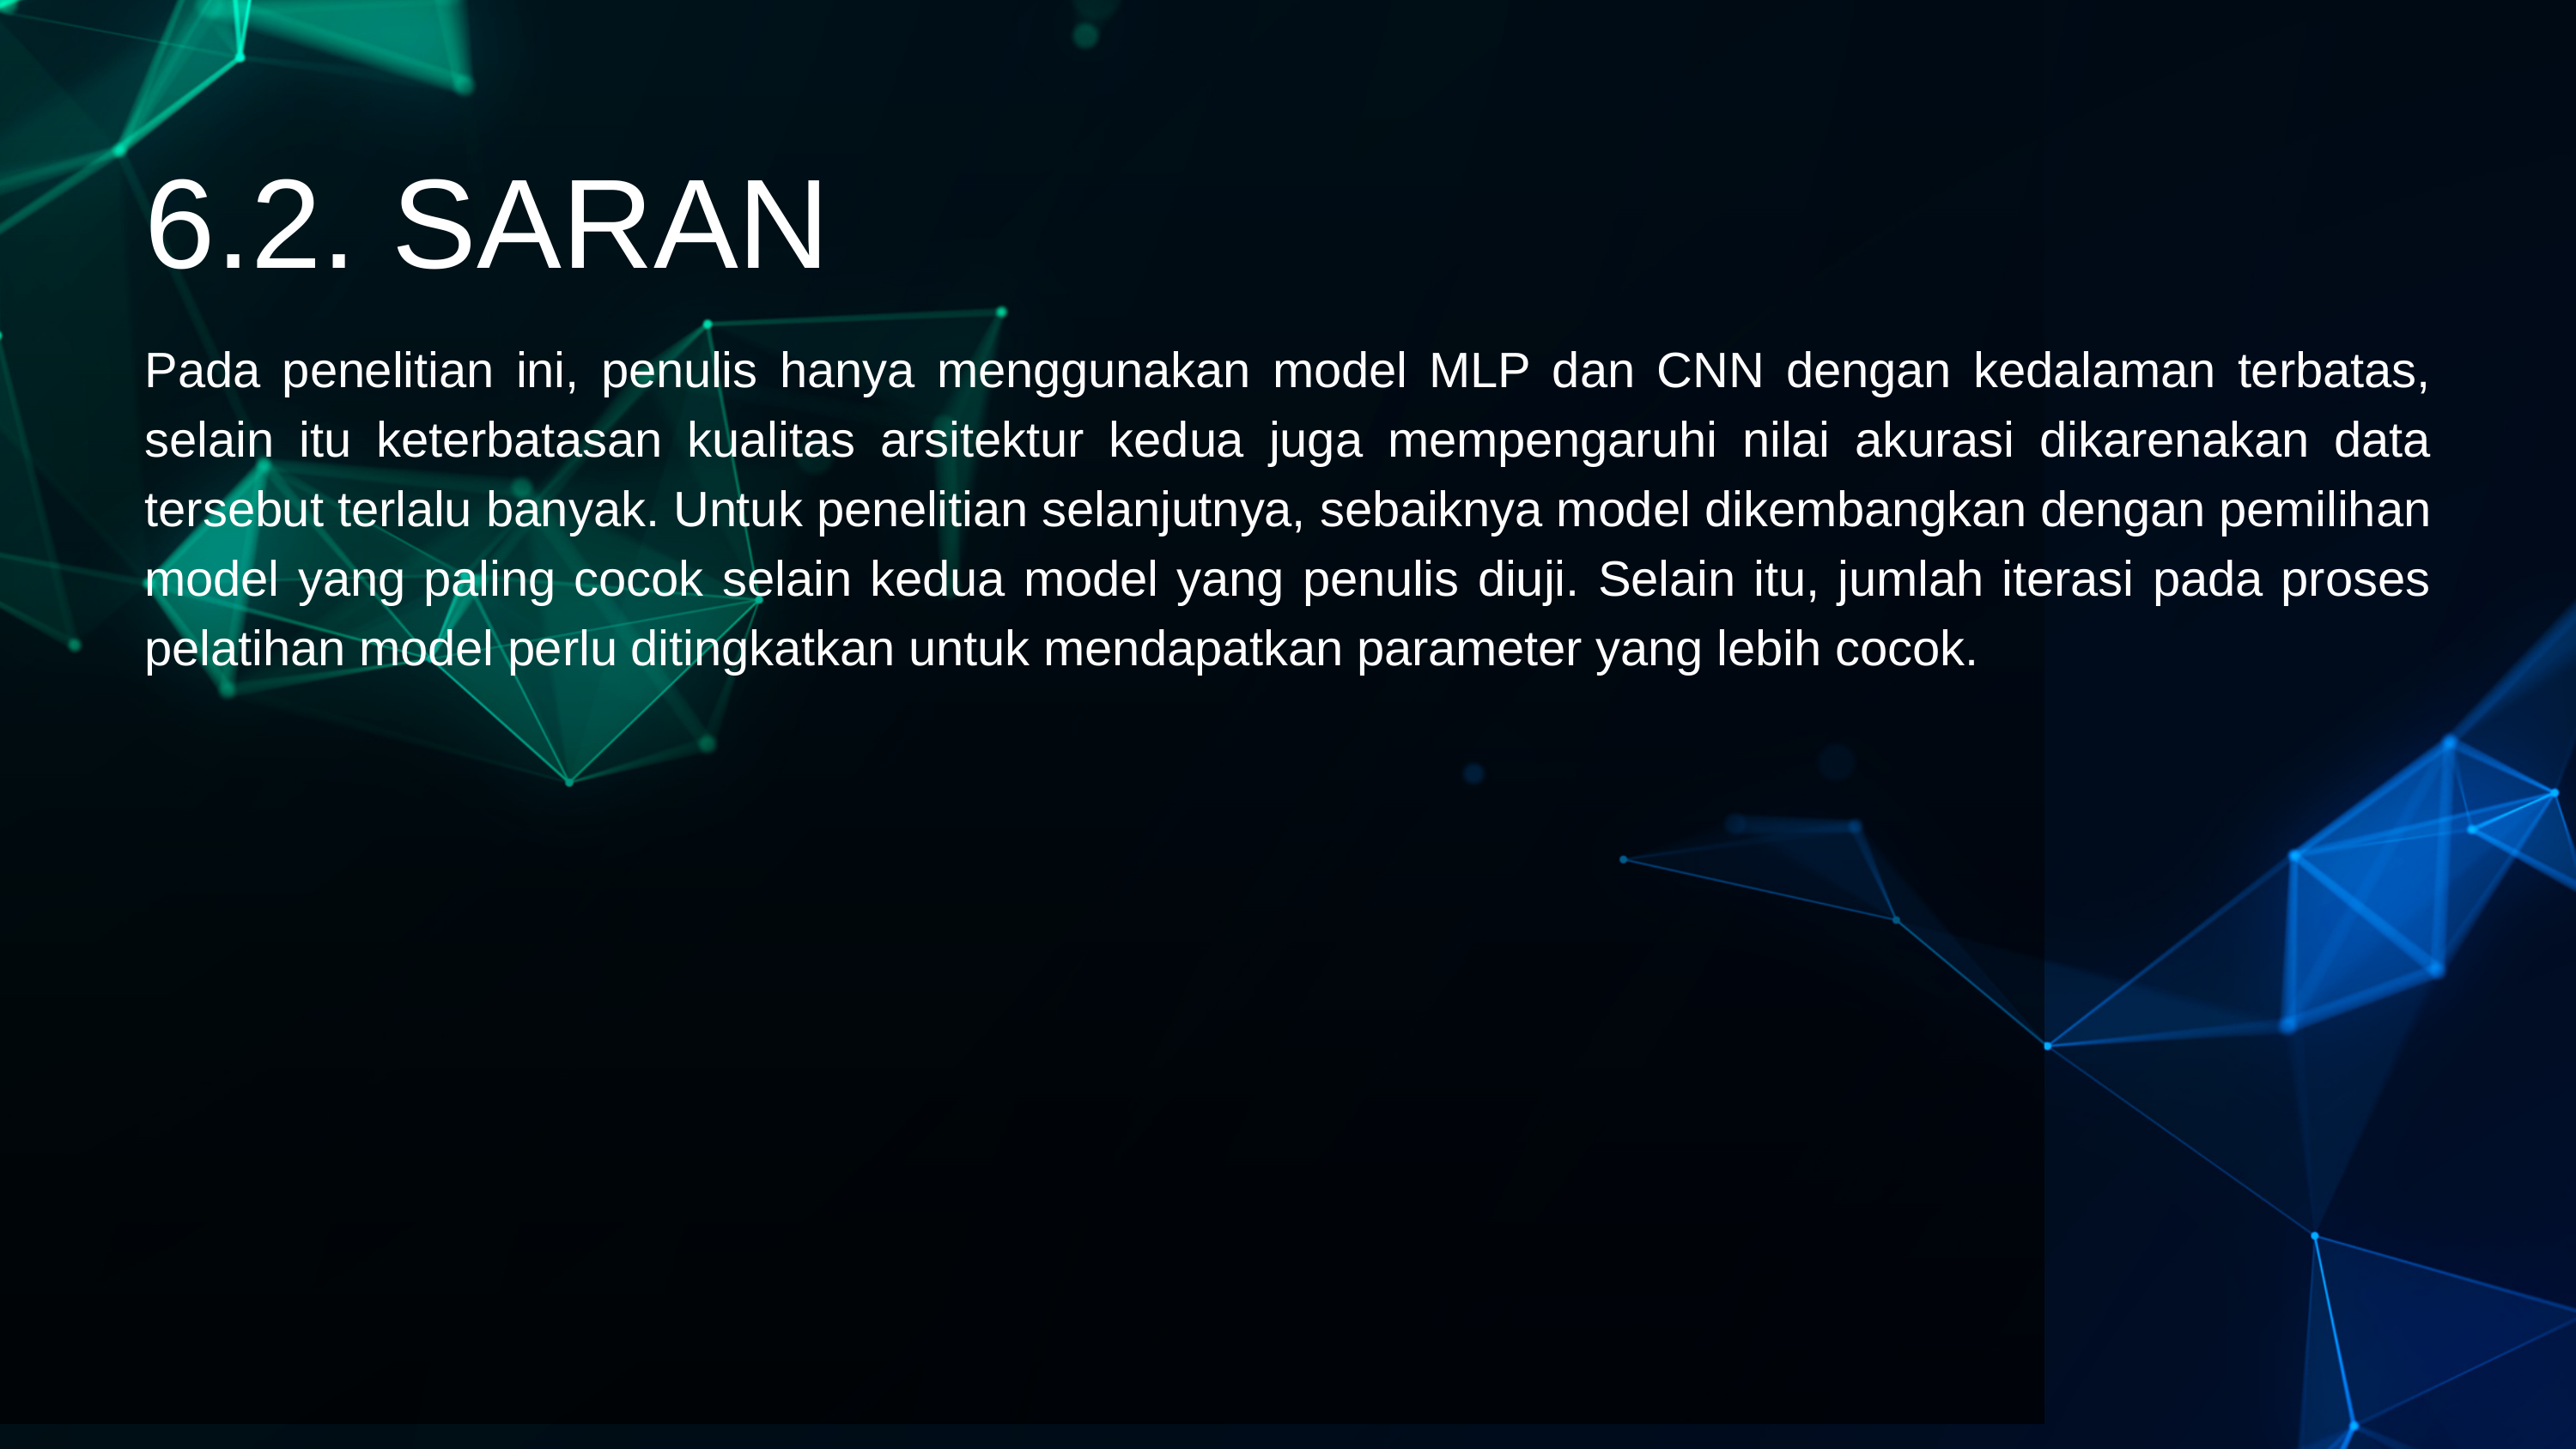

6.2. SARAN
Pada penelitian ini, penulis hanya menggunakan model MLP dan CNN dengan kedalaman terbatas, selain itu keterbatasan kualitas arsitektur kedua juga mempengaruhi nilai akurasi dikarenakan data tersebut terlalu banyak. Untuk penelitian selanjutnya, sebaiknya model dikembangkan dengan pemilihan model yang paling cocok selain kedua model yang penulis diuji. Selain itu, jumlah iterasi pada proses pelatihan model perlu ditingkatkan untuk mendapatkan parameter yang lebih cocok.